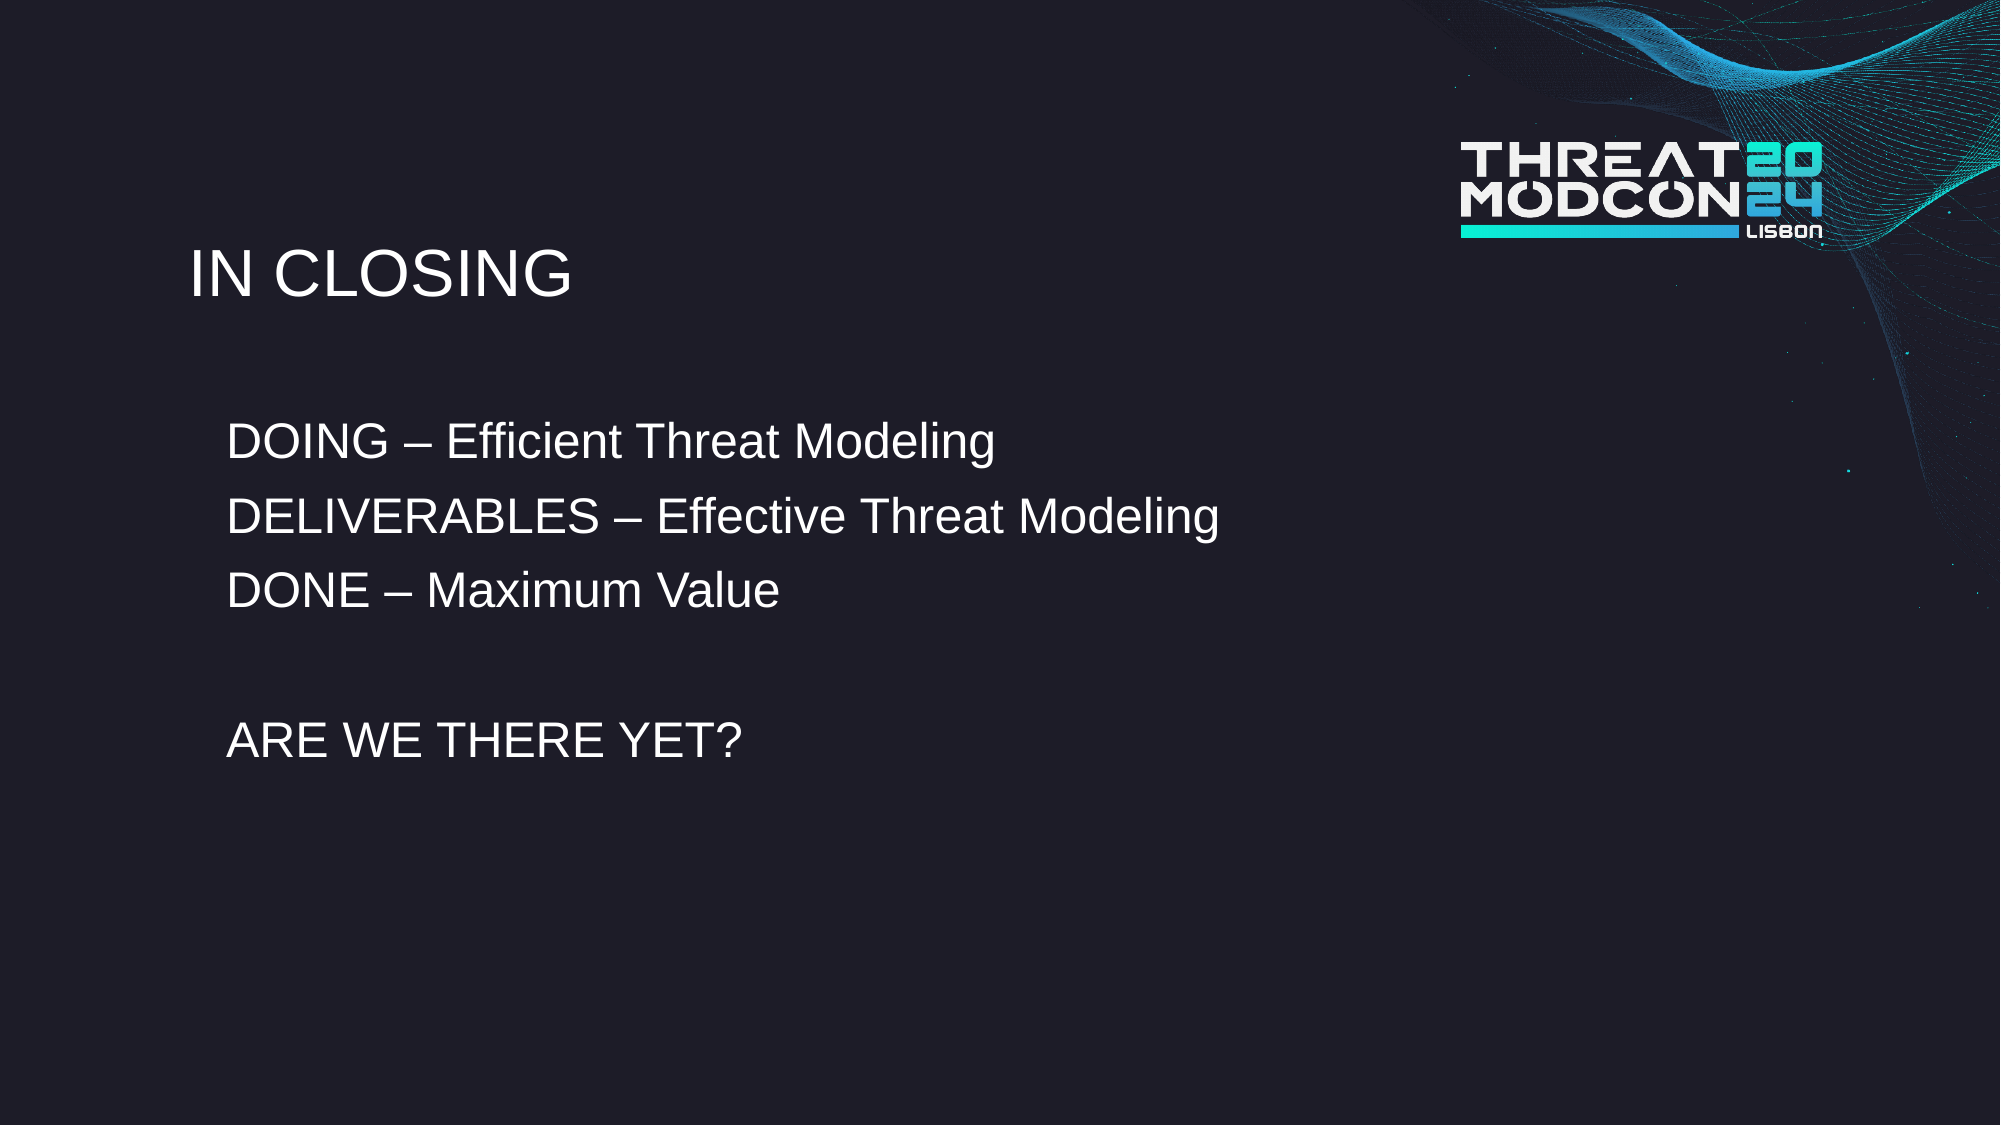

# IN CLOSING
DOING – Efficient Threat Modeling
DELIVERABLES – Effective Threat Modeling
DONE – Maximum Value

ARE WE THERE YET?